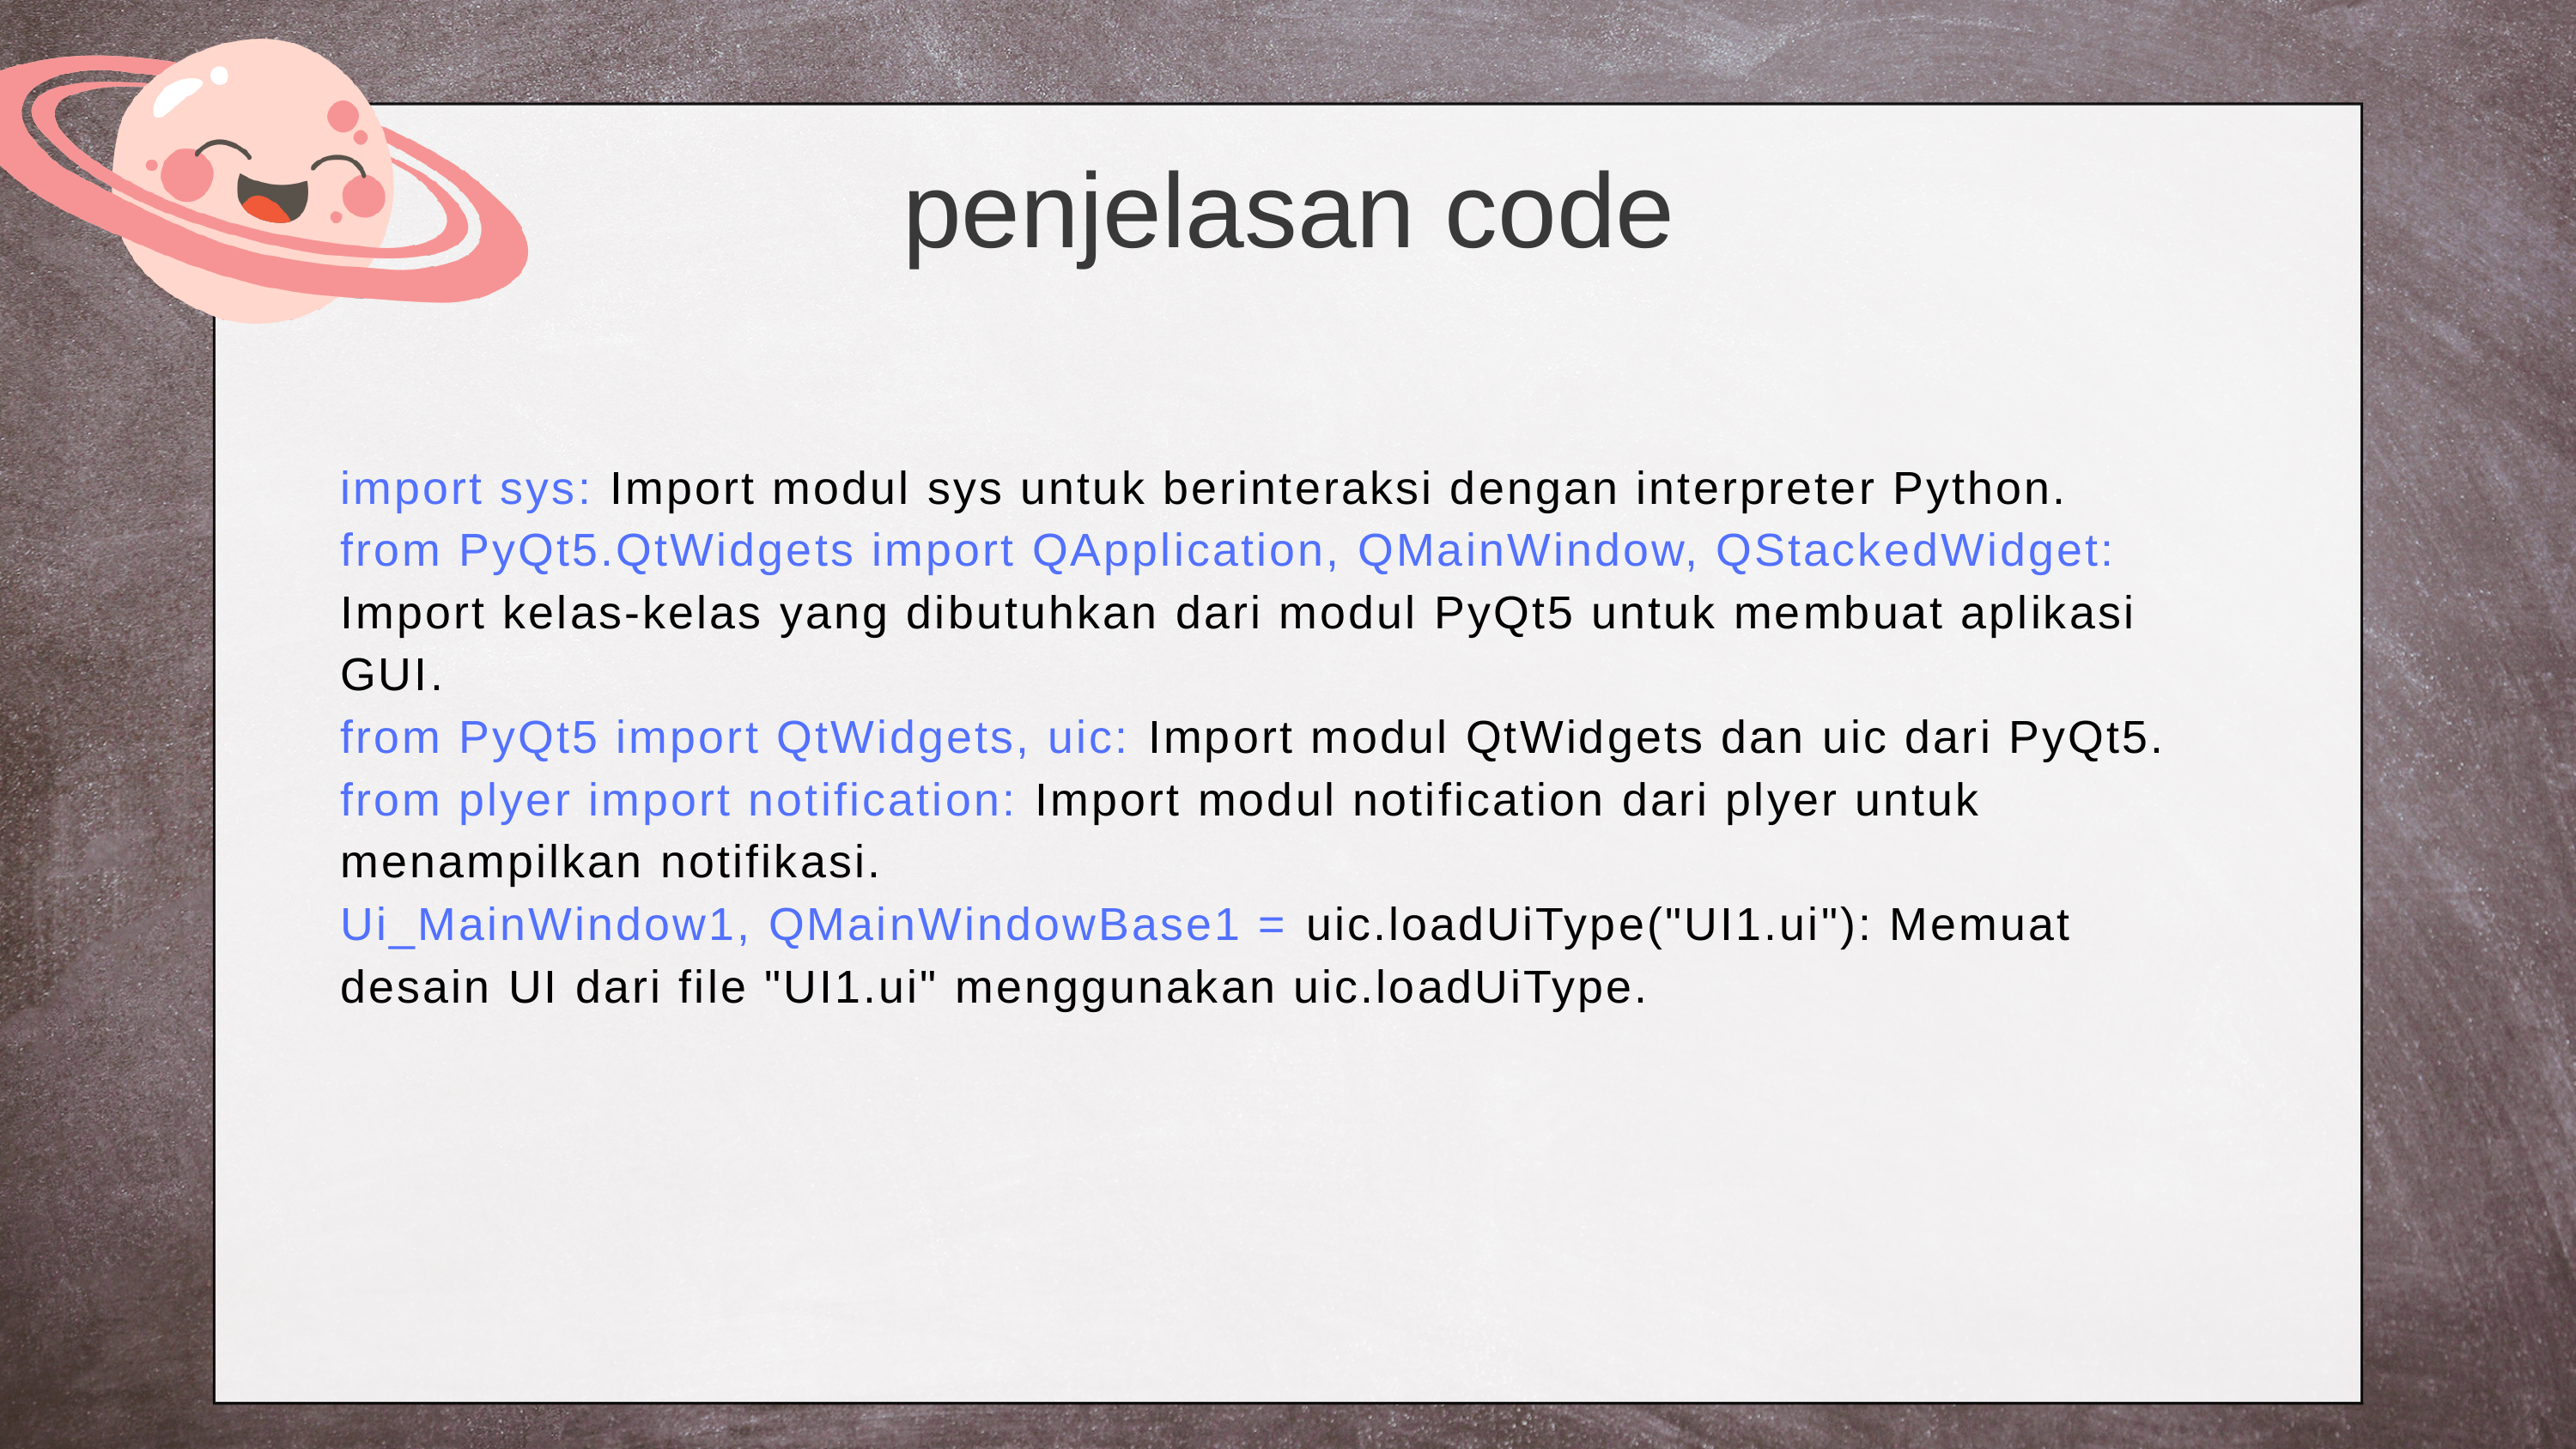

penjelasan code
import sys: Import modul sys untuk berinteraksi dengan interpreter Python.
from PyQt5.QtWidgets import QApplication, QMainWindow, QStackedWidget: Import kelas-kelas yang dibutuhkan dari modul PyQt5 untuk membuat aplikasi GUI.
from PyQt5 import QtWidgets, uic: Import modul QtWidgets dan uic dari PyQt5.
from plyer import notification: Import modul notification dari plyer untuk menampilkan notifikasi.
Ui_MainWindow1, QMainWindowBase1 = uic.loadUiType("UI1.ui"): Memuat desain UI dari file "UI1.ui" menggunakan uic.loadUiType.